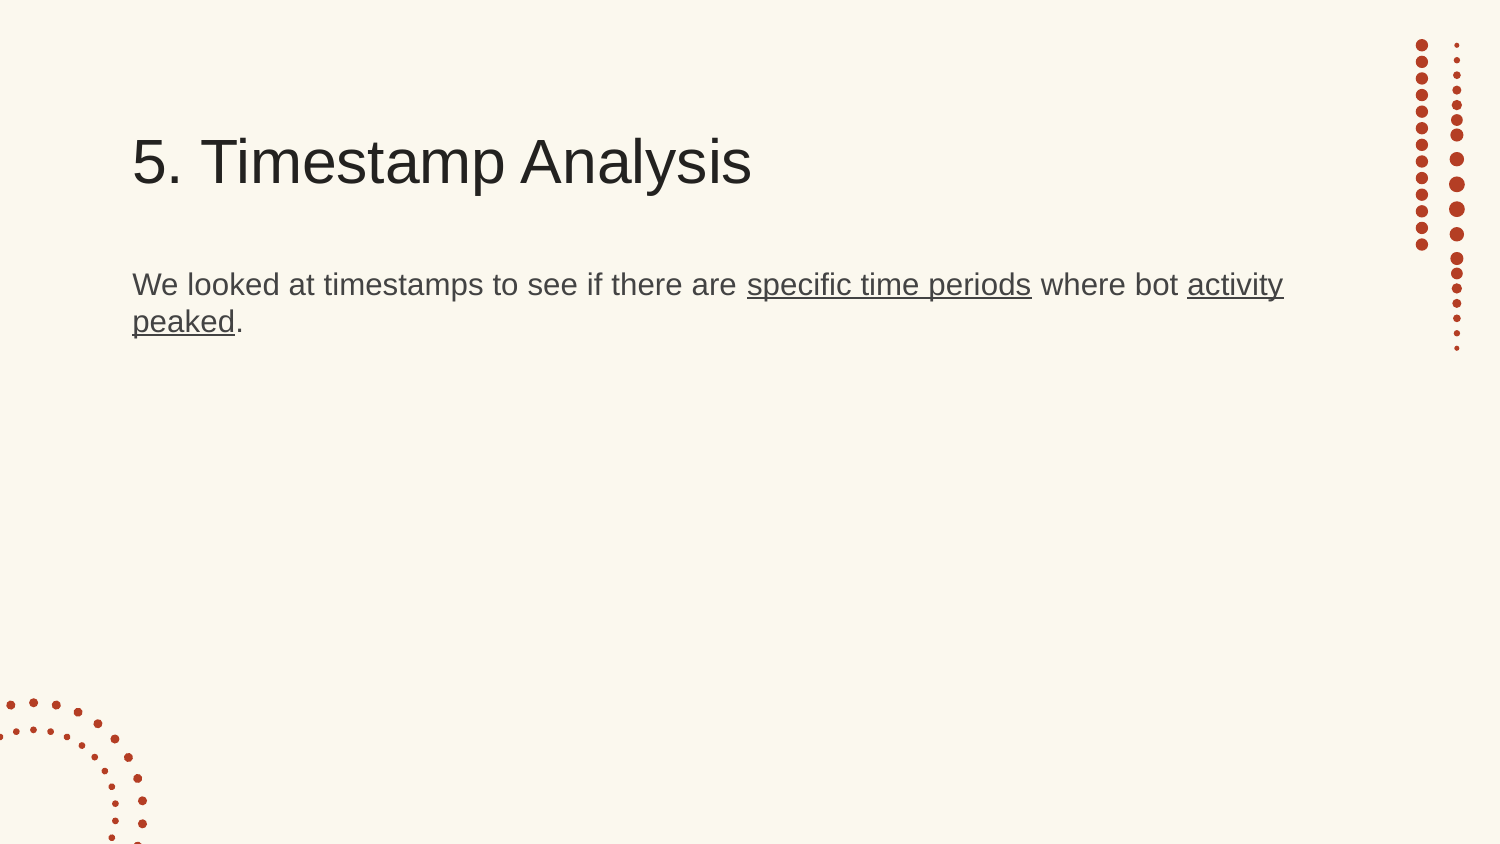

# 5. Timestamp Analysis
We looked at timestamps to see if there are specific time periods where bot activity peaked.